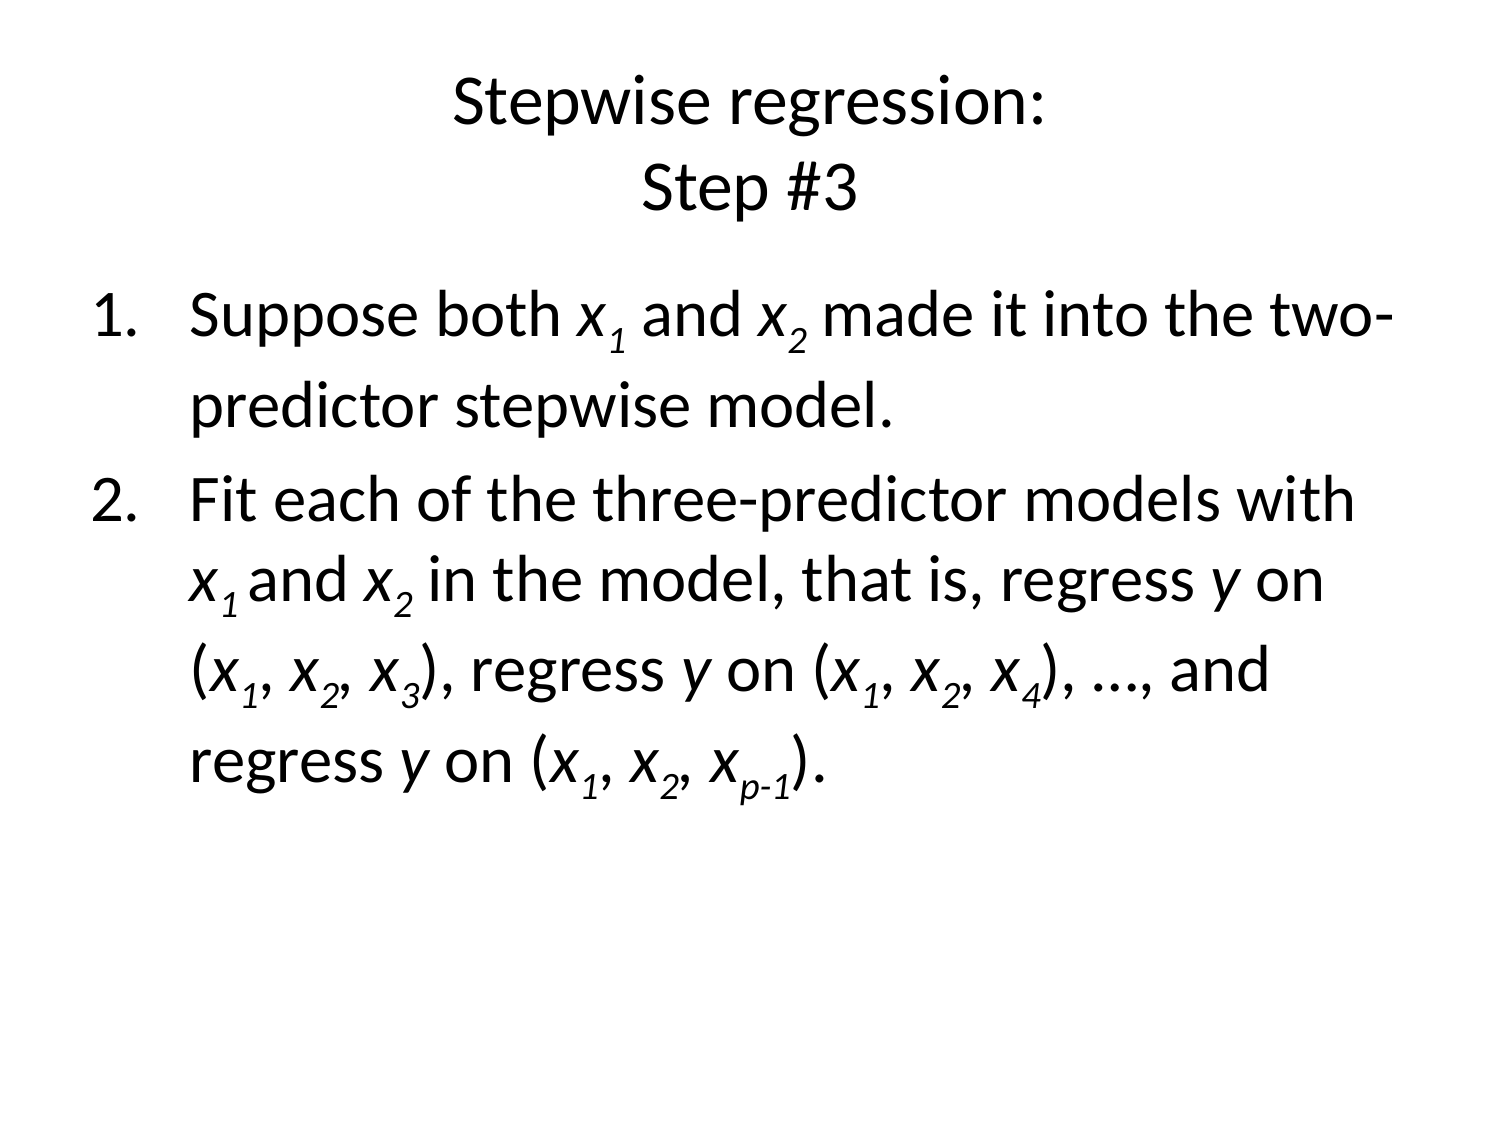

# Stepwise regression: Step #3
Suppose both x1 and x2 made it into the two-predictor stepwise model.
Fit each of the three-predictor models with x1 and x2 in the model, that is, regress y on (x1, x2, x3), regress y on (x1, x2, x4), …, and regress y on (x1, x2, xp-1).